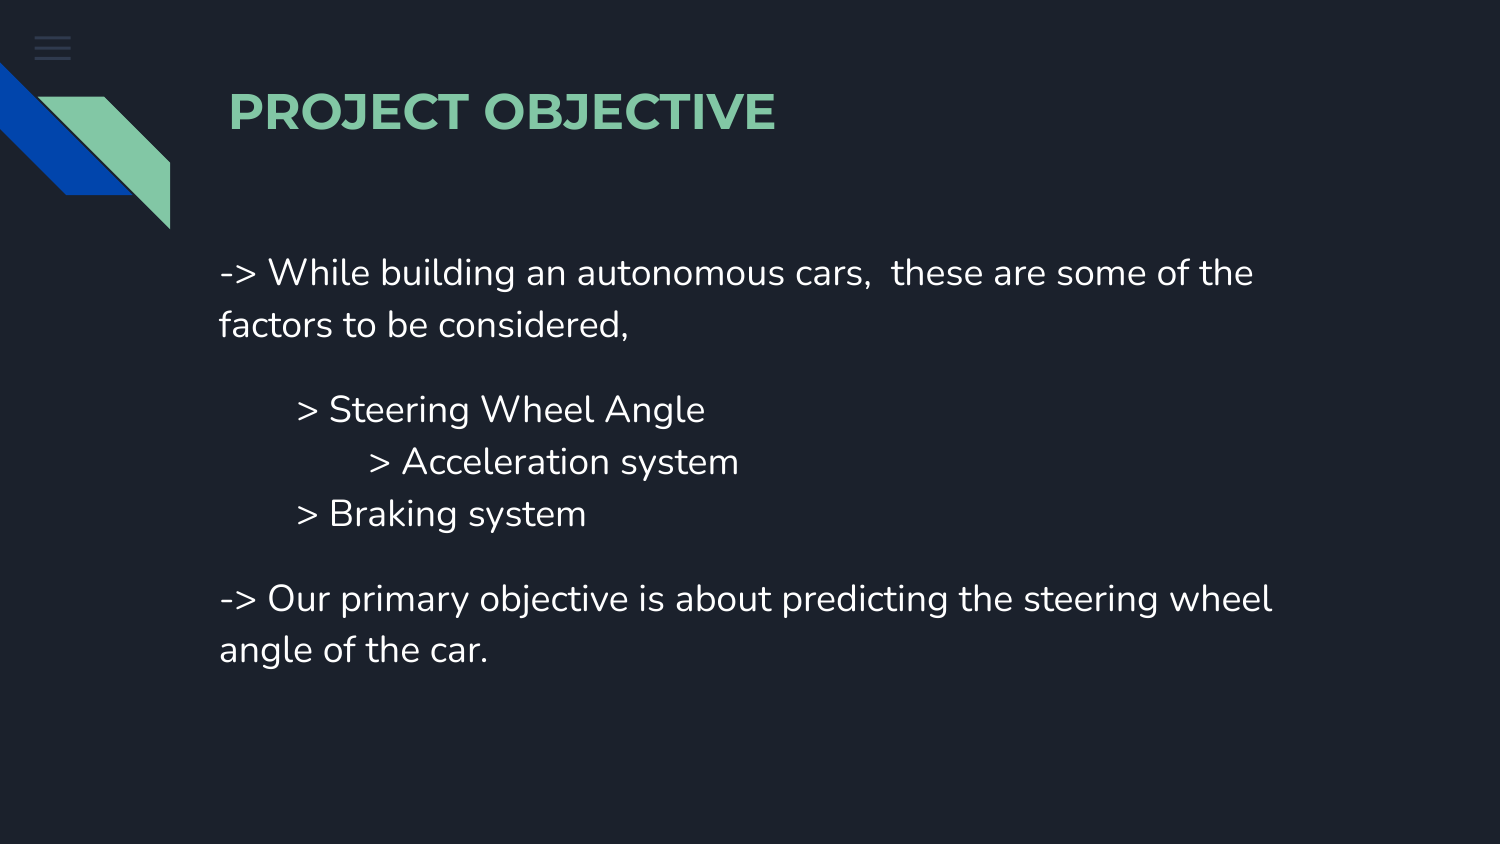

# PROJECT OBJECTIVE
-> While building an autonomous cars,  these are some of the factors to be considered,
        > Steering Wheel Angle
	> Acceleration system
        > Braking system
-> Our primary objective is about predicting the steering wheel angle of the car.